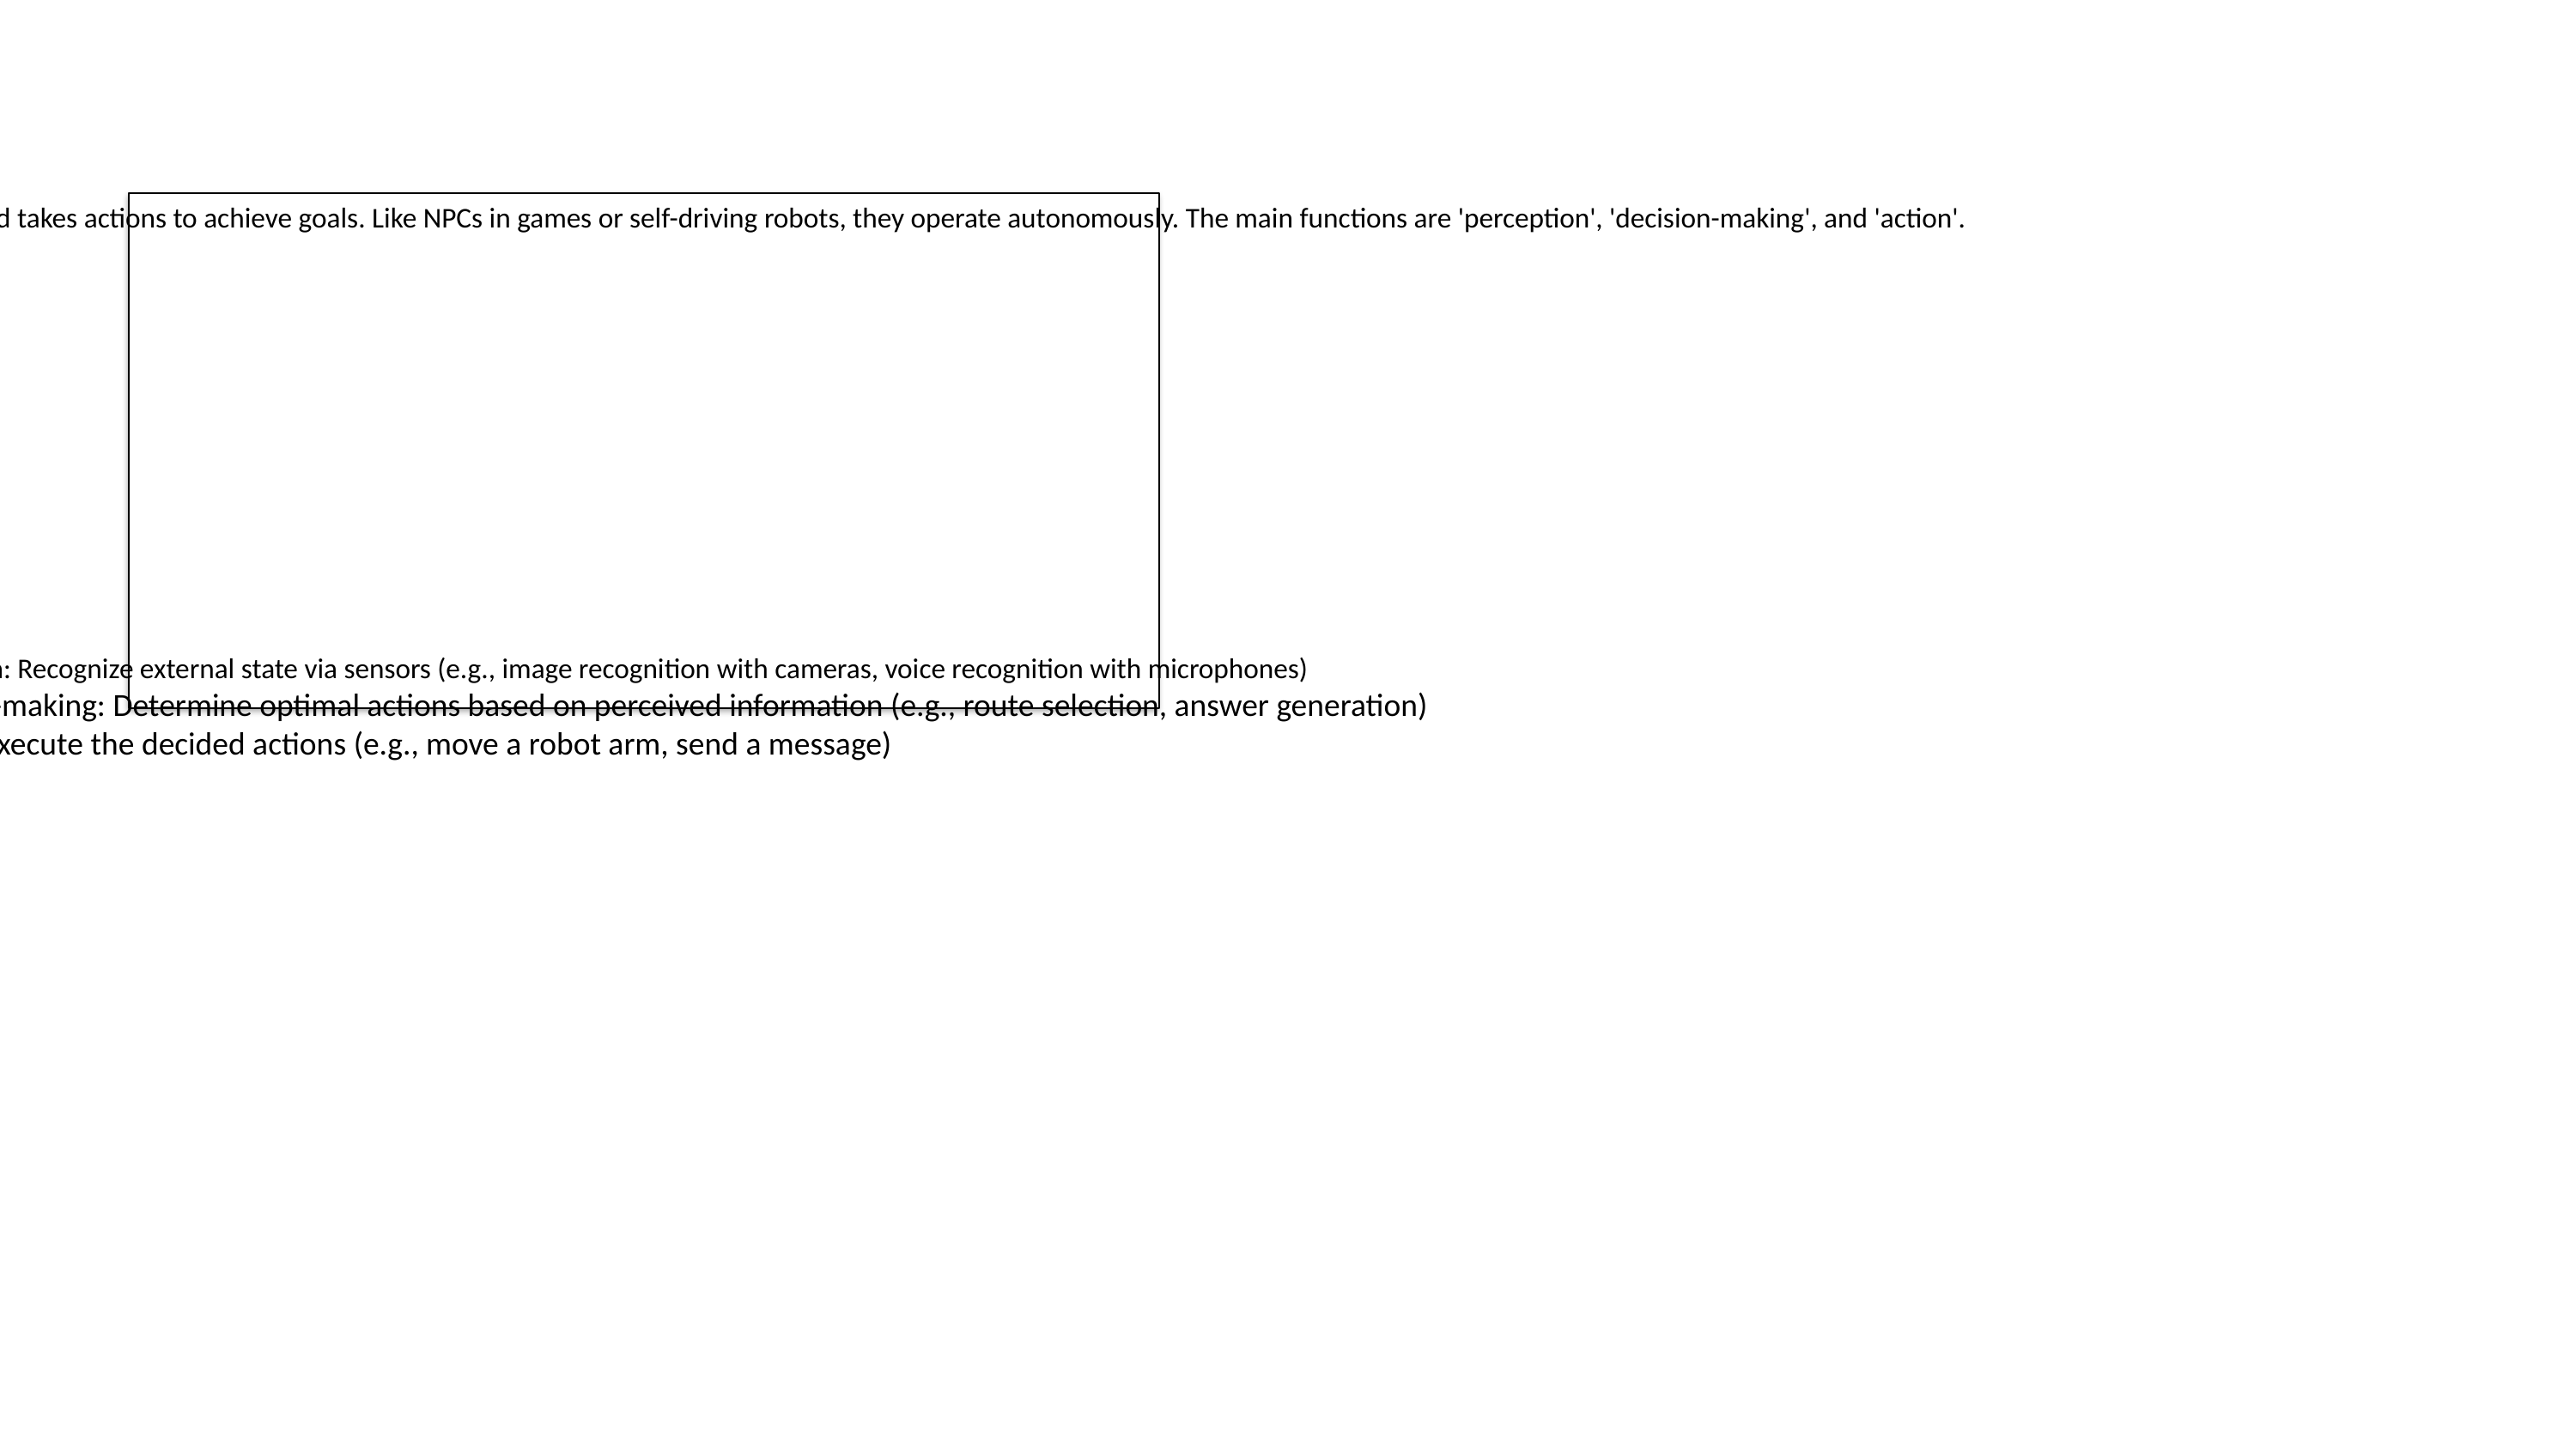

An AI agent is a program that perceives its environment and takes actions to achieve goals. Like NPCs in games or self-driving robots, they operate autonomously. The main functions are 'perception', 'decision-making', and 'action'.
# Into the Unknown! What are AI Agents?

* Perception: Recognize external state via sensors (e.g., image recognition with cameras, voice recognition with microphones)
* Decision-making: Determine optimal actions based on perceived information (e.g., route selection, answer generation)
* Action: Execute the decided actions (e.g., move a robot arm, send a message)